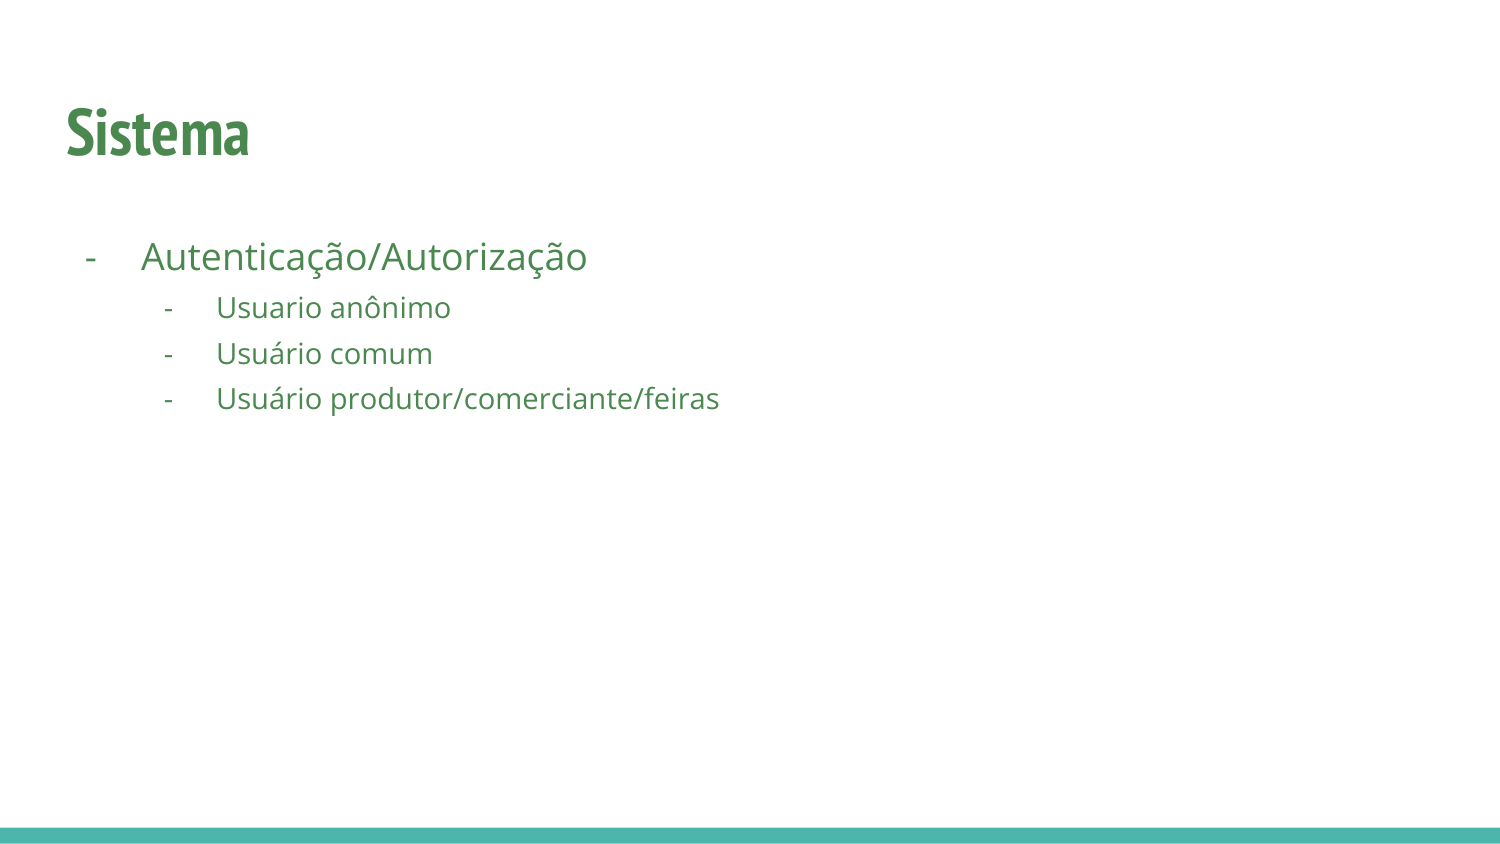

# Sistema
Autenticação/Autorização
Usuario anônimo
Usuário comum
Usuário produtor/comerciante/feiras